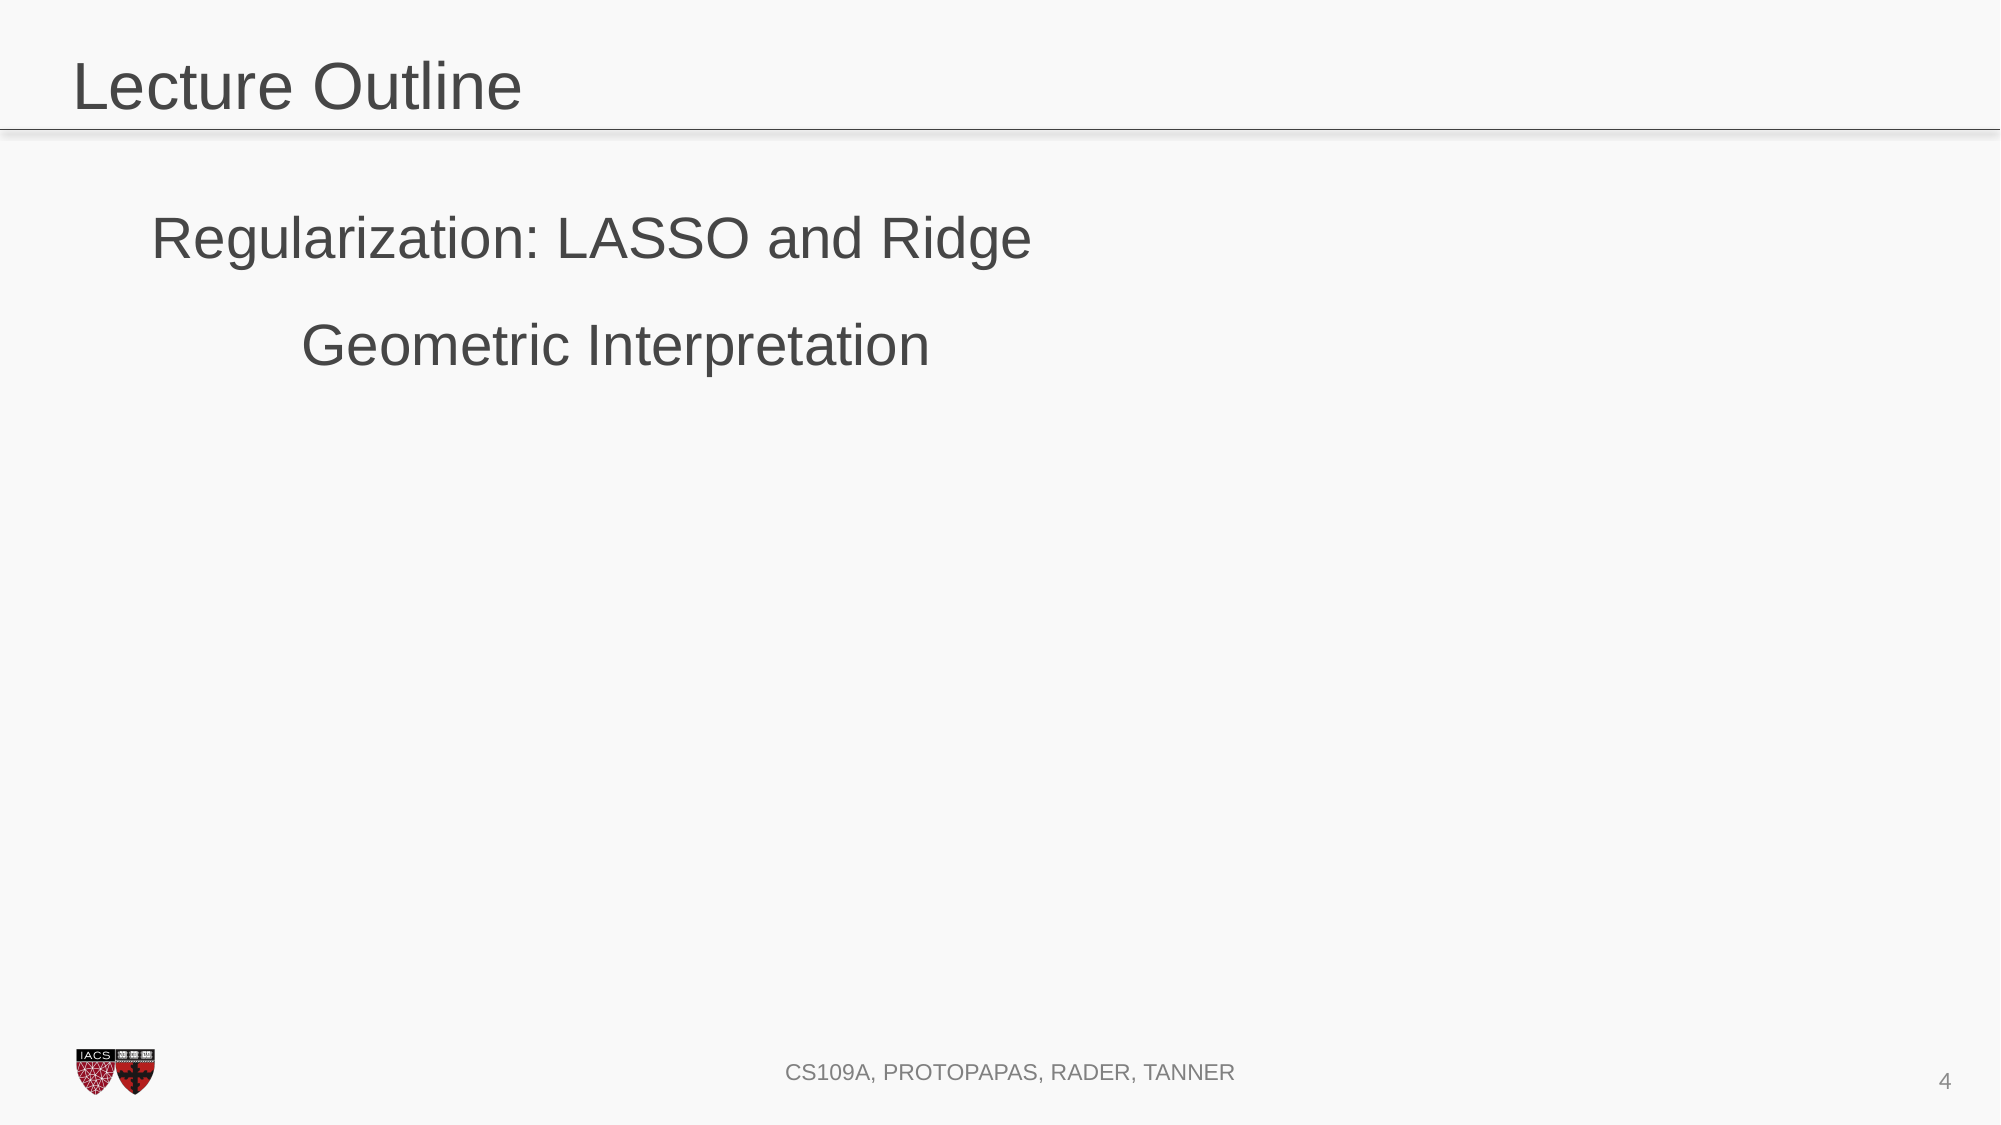

# Lecture Outline
Regularization: LASSO and Ridge
	Geometric Interpretation
4